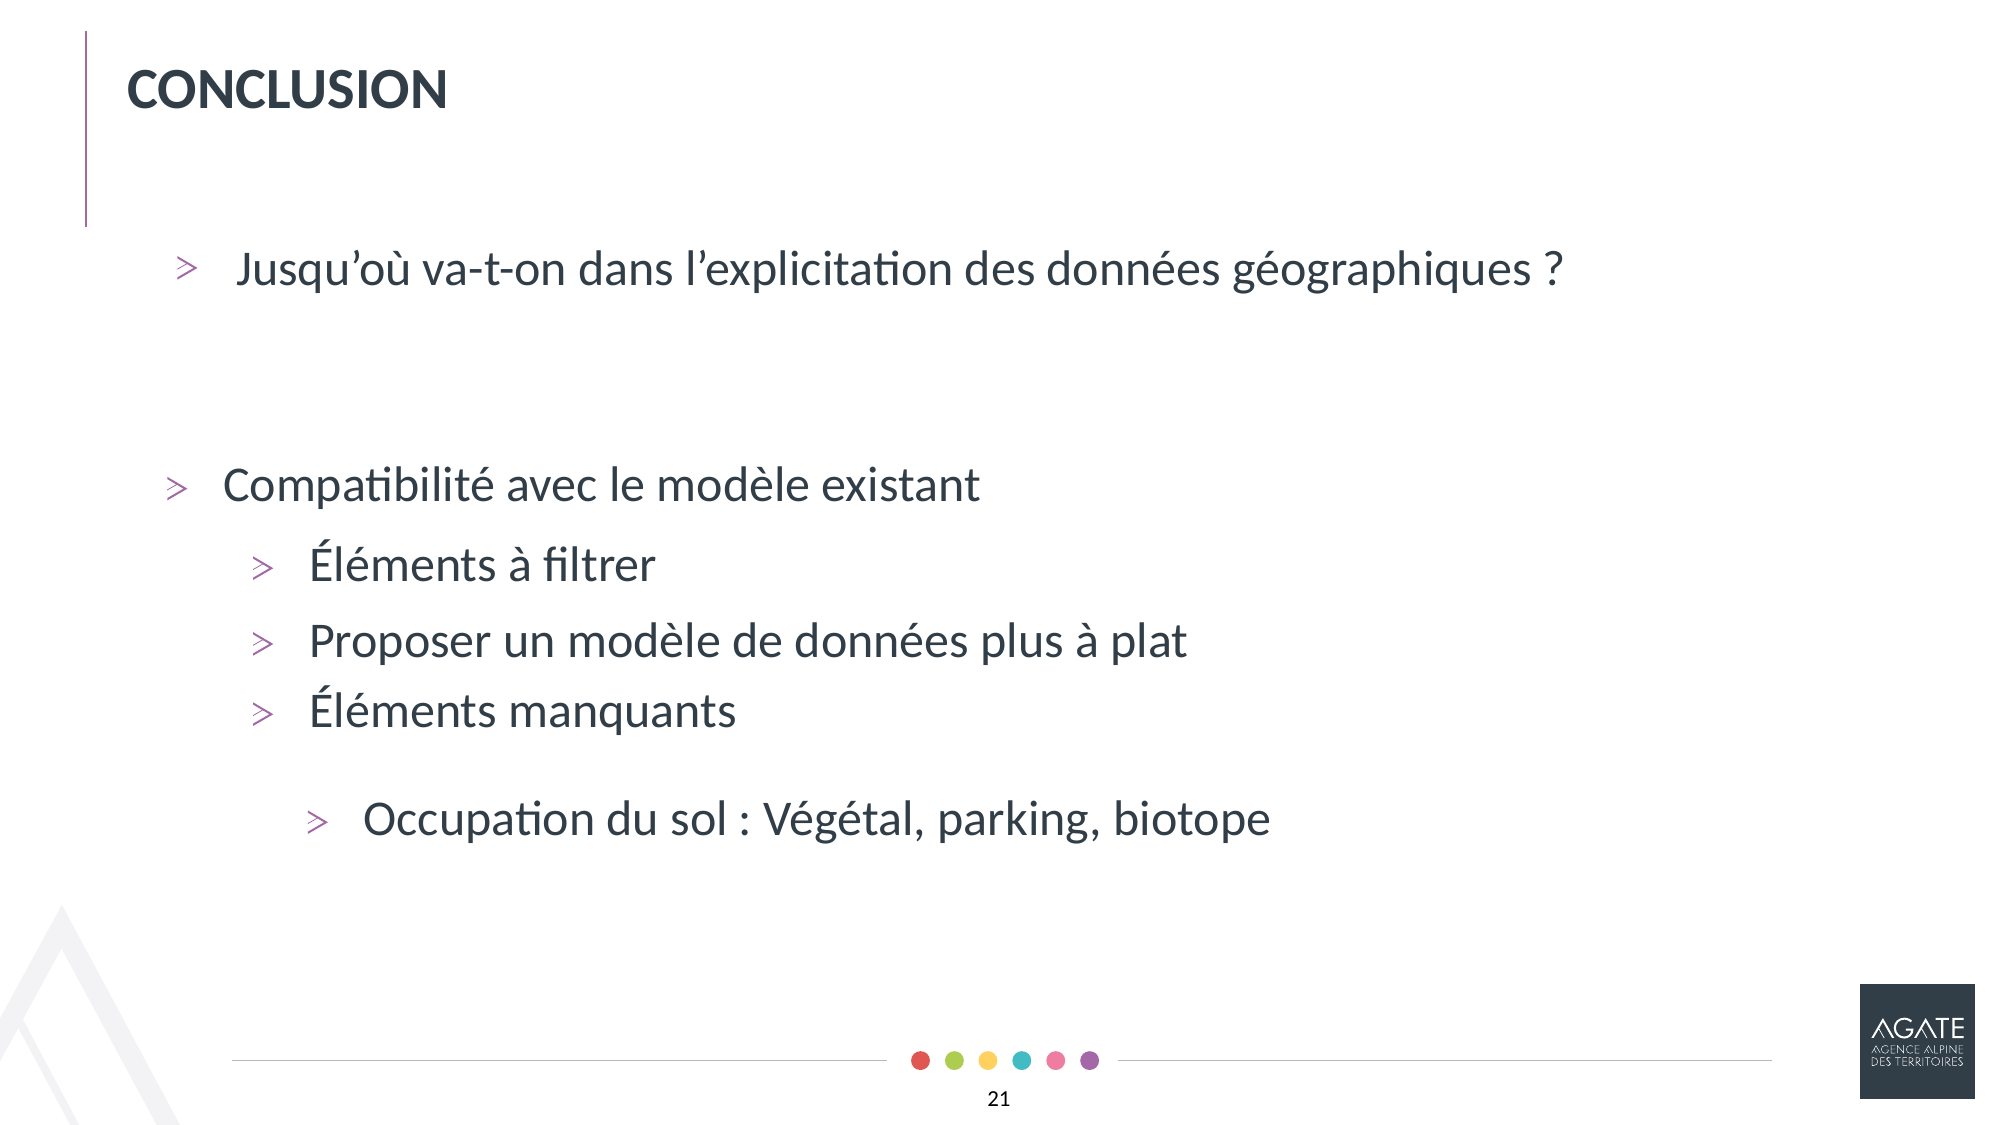

Conclusion
Jusqu’où va-t-on dans l’explicitation des données géographiques ?

Compatibilité avec le modèle existant

Éléments à filtrer

Proposer un modèle de données plus à plat

Éléments manquants

Occupation du sol : Végétal, parking, biotope